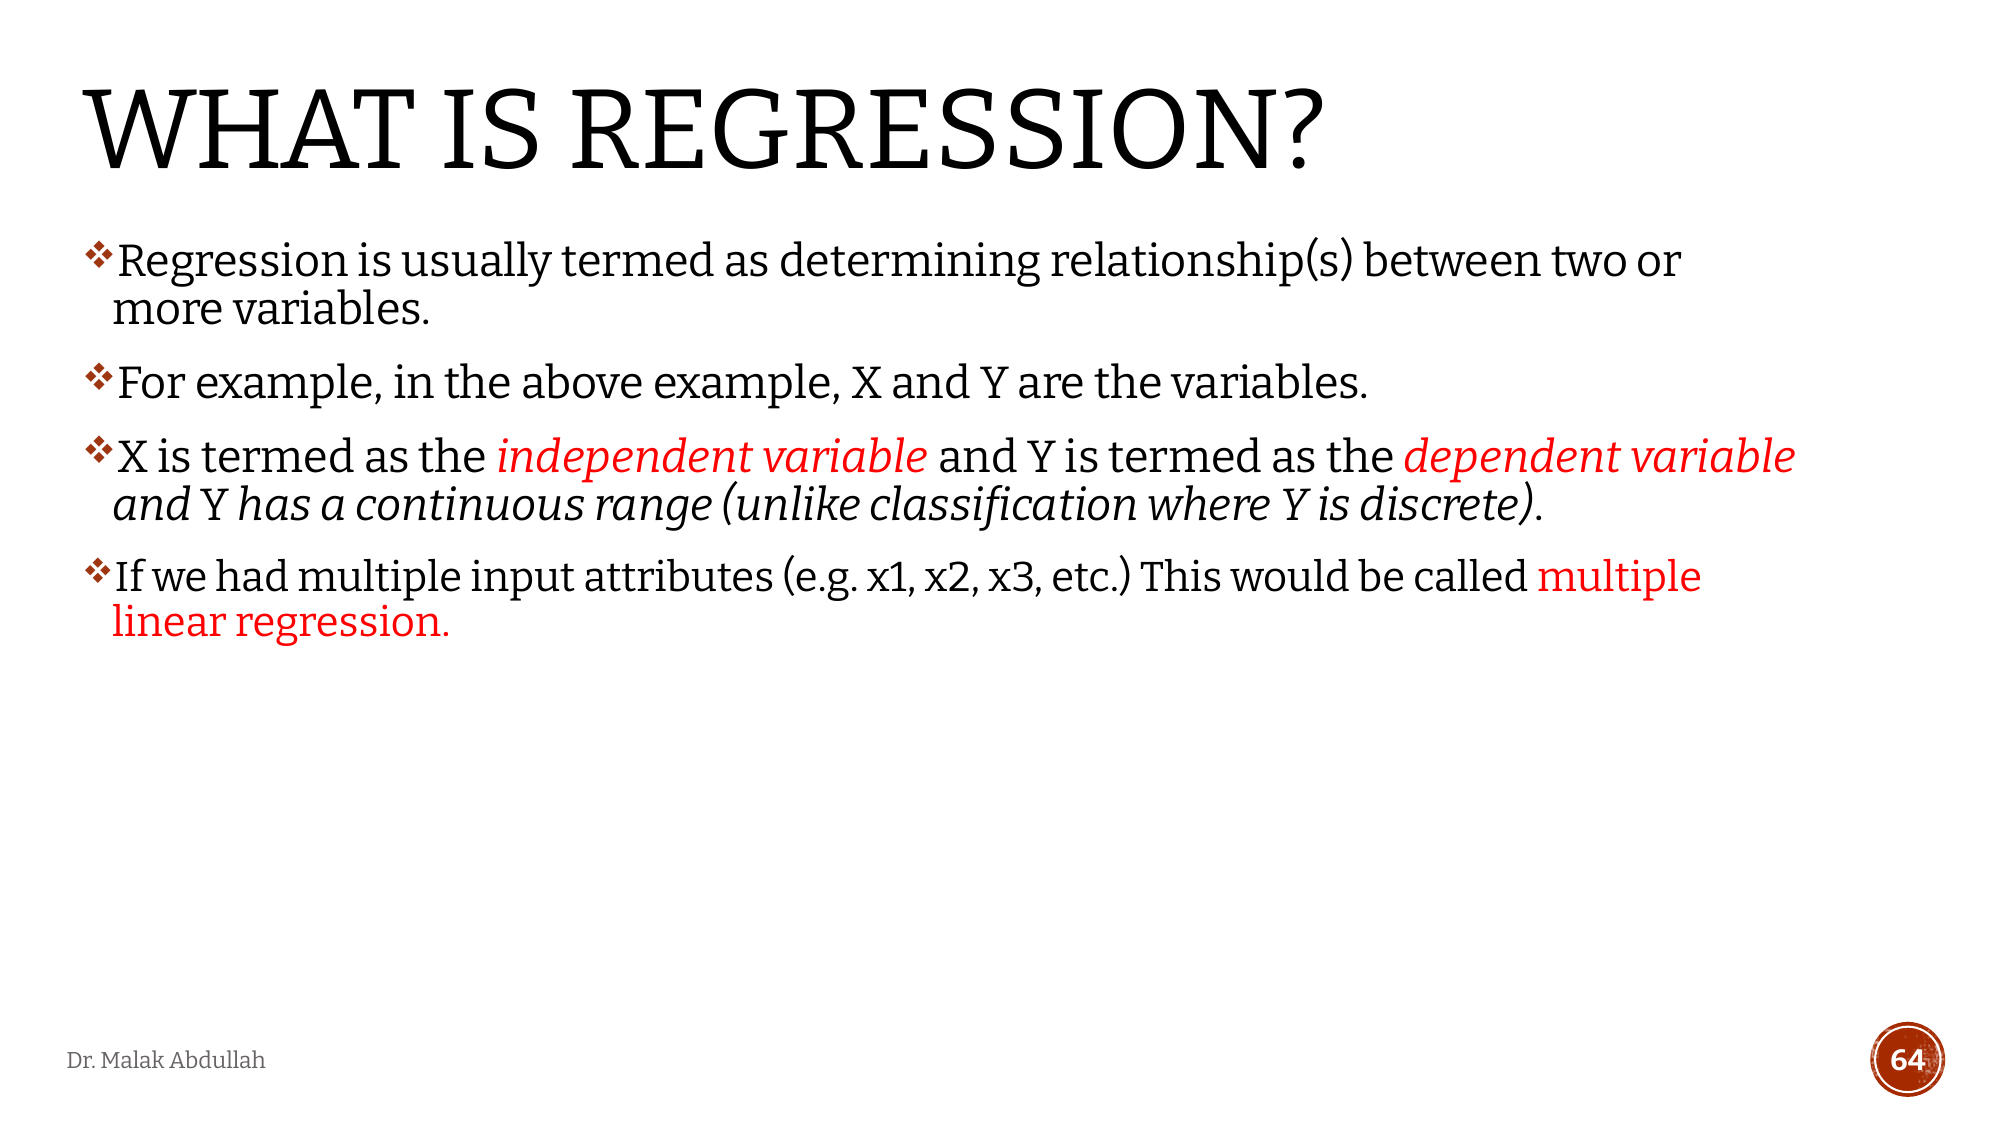

# What is Regression?
Regression is usually termed as determining relationship(s) between two or more variables.
For example, in the above example, X and Y are the variables.
X is termed as the independent variable and Y is termed as the dependent variable and Y has a continuous range (unlike classification where Y is discrete).
If we had multiple input attributes (e.g. x1, x2, x3, etc.) This would be called multiple linear regression.
Dr. Malak Abdullah

64